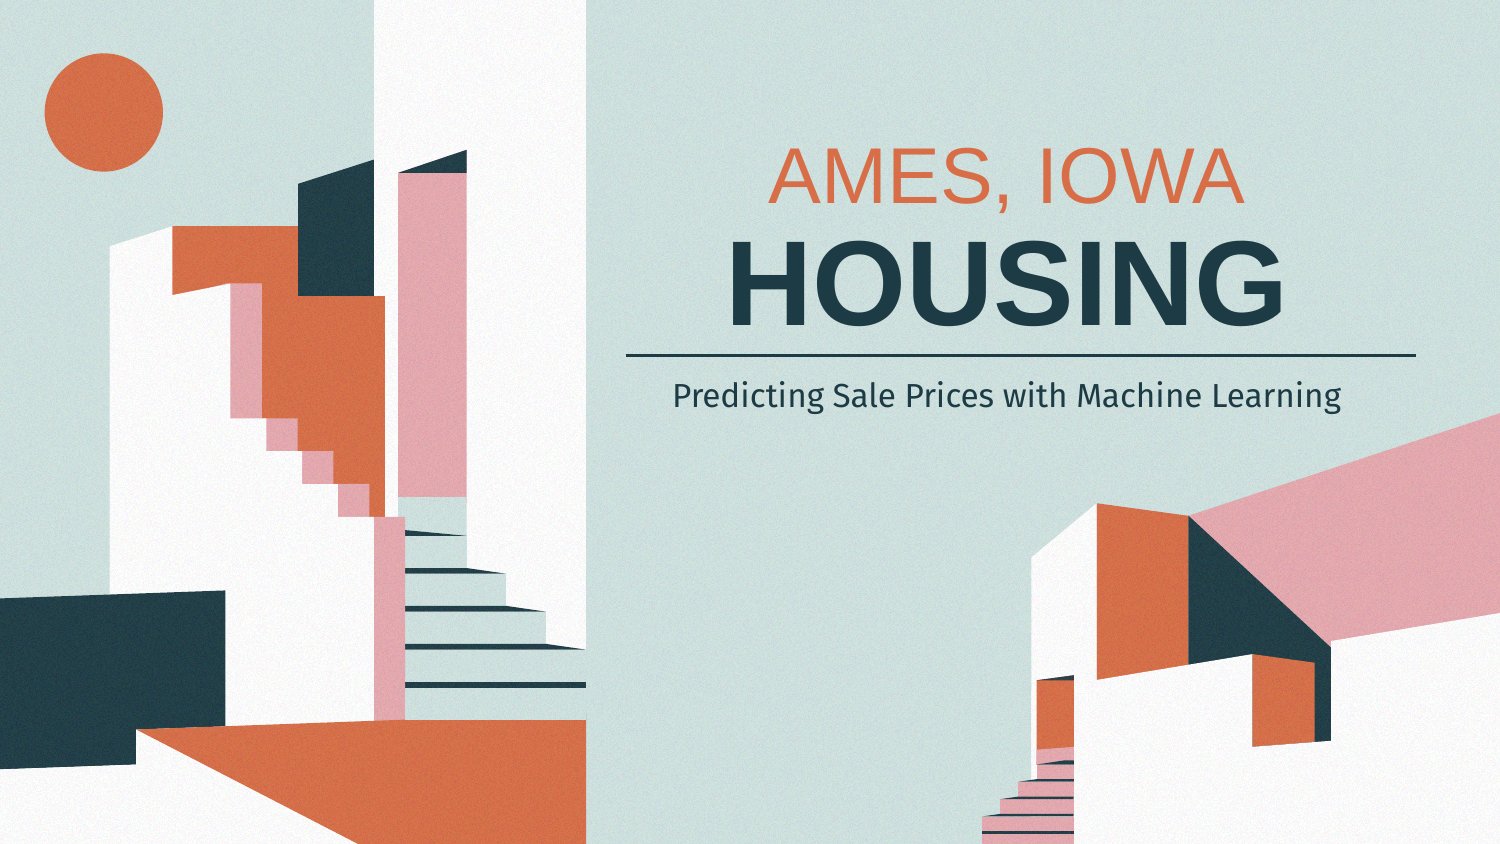

# AMES, IOWA
HOUSING
Predicting Sale Prices with Machine Learning